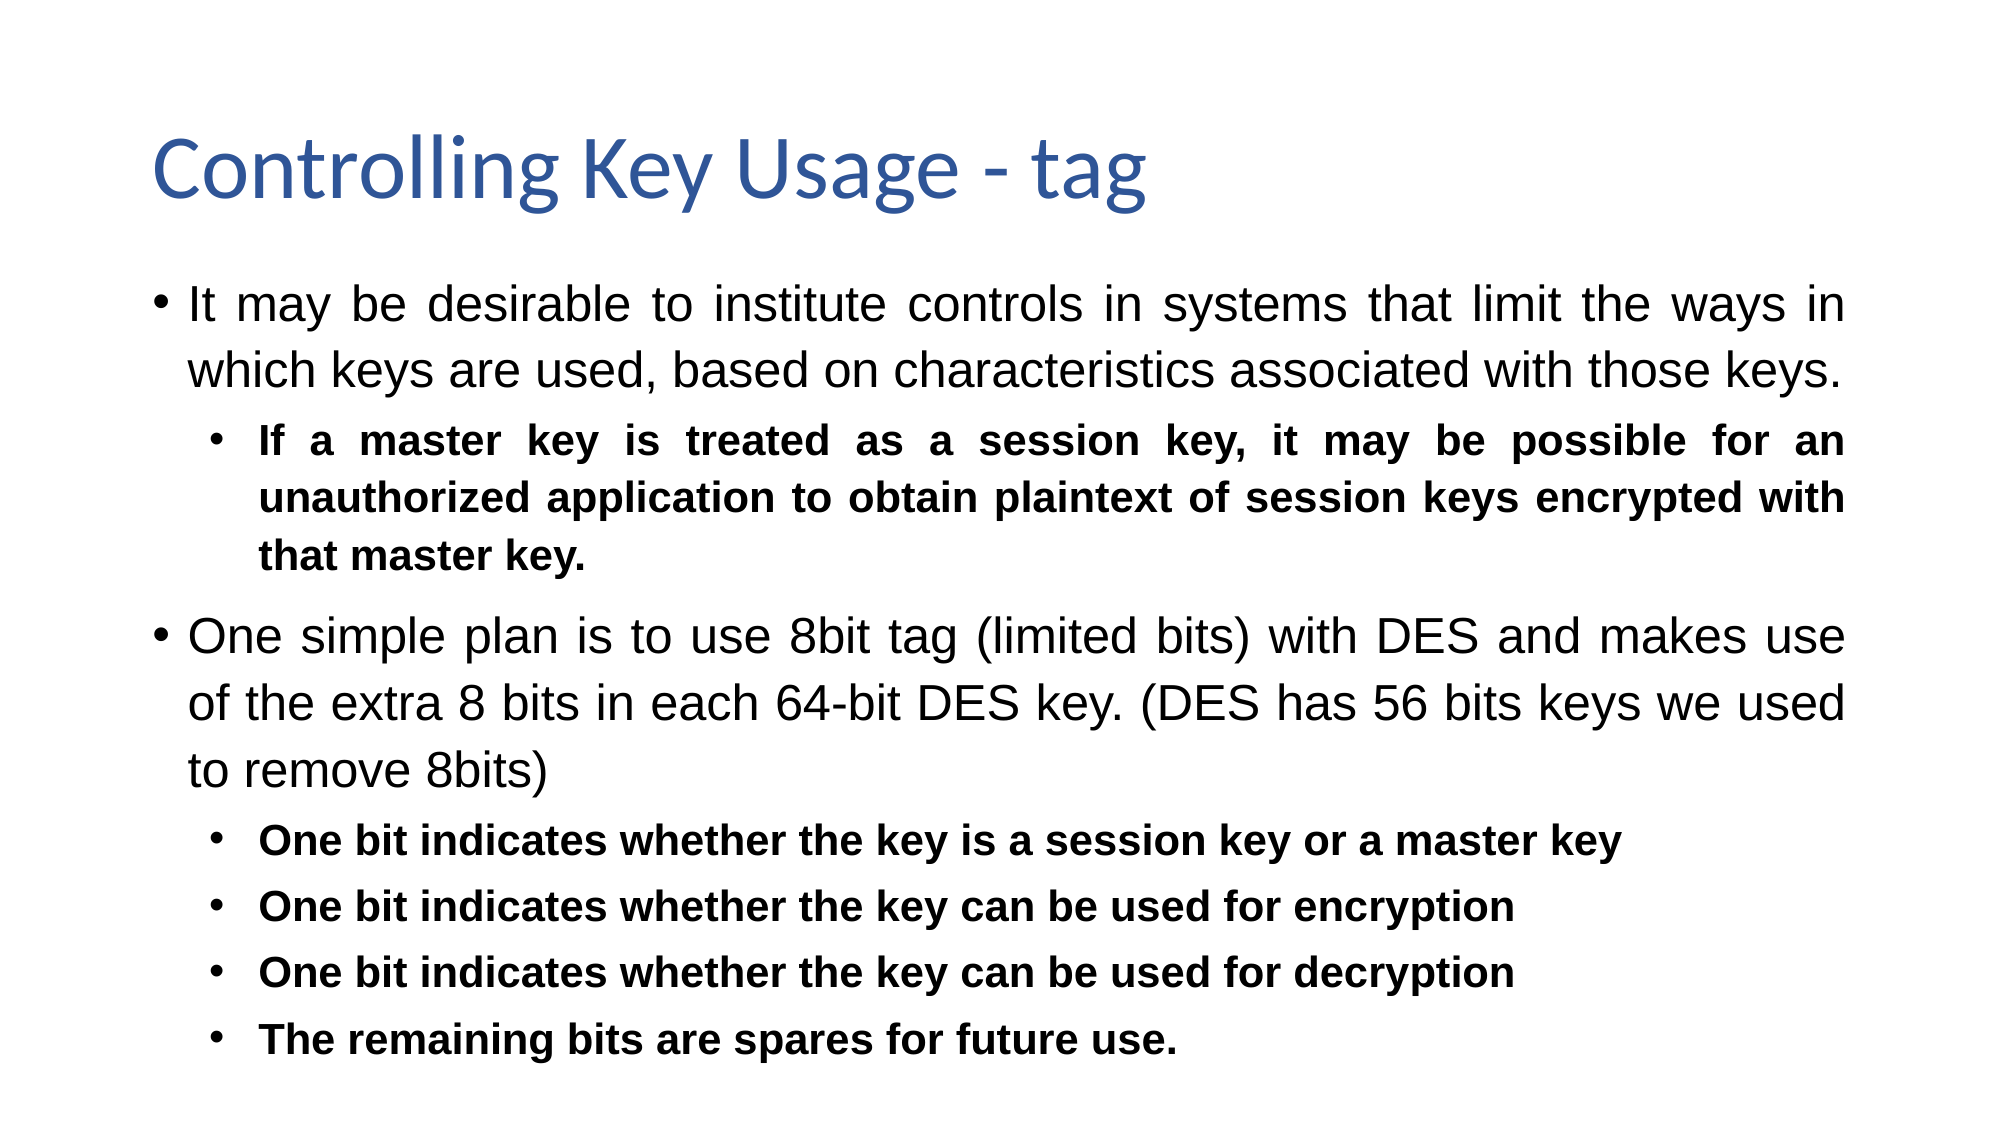

# Controlling Key Usage - tag
It may be desirable to institute controls in systems that limit the ways in which keys are used, based on characteristics associated with those keys.
If a master key is treated as a session key, it may be possible for an unauthorized application to obtain plaintext of session keys encrypted with that master key.
One simple plan is to use 8bit tag (limited bits) with DES and makes use of the extra 8 bits in each 64-bit DES key. (DES has 56 bits keys we used to remove 8bits)
One bit indicates whether the key is a session key or a master key
One bit indicates whether the key can be used for encryption
One bit indicates whether the key can be used for decryption
The remaining bits are spares for future use.